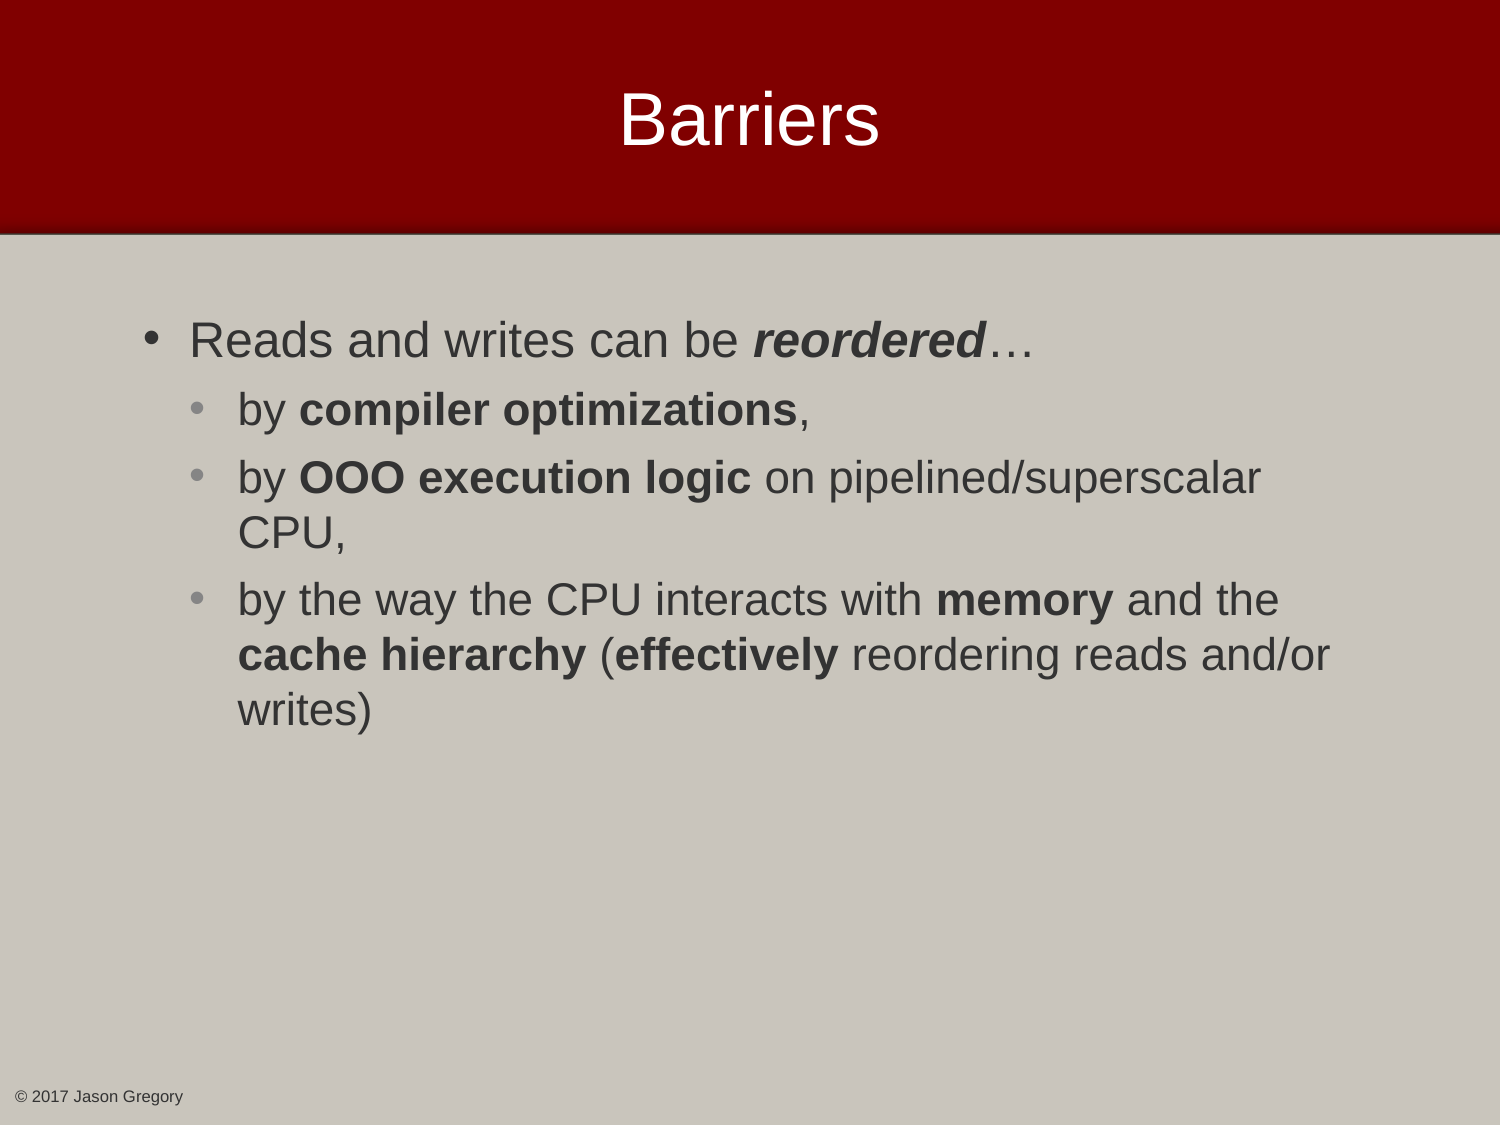

# Barriers
Reads and writes can be reordered…
by compiler optimizations,
by OOO execution logic on pipelined/superscalar CPU,
by the way the CPU interacts with memory and the cache hierarchy (effectively reordering reads and/or writes)
© 2017 Jason Gregory